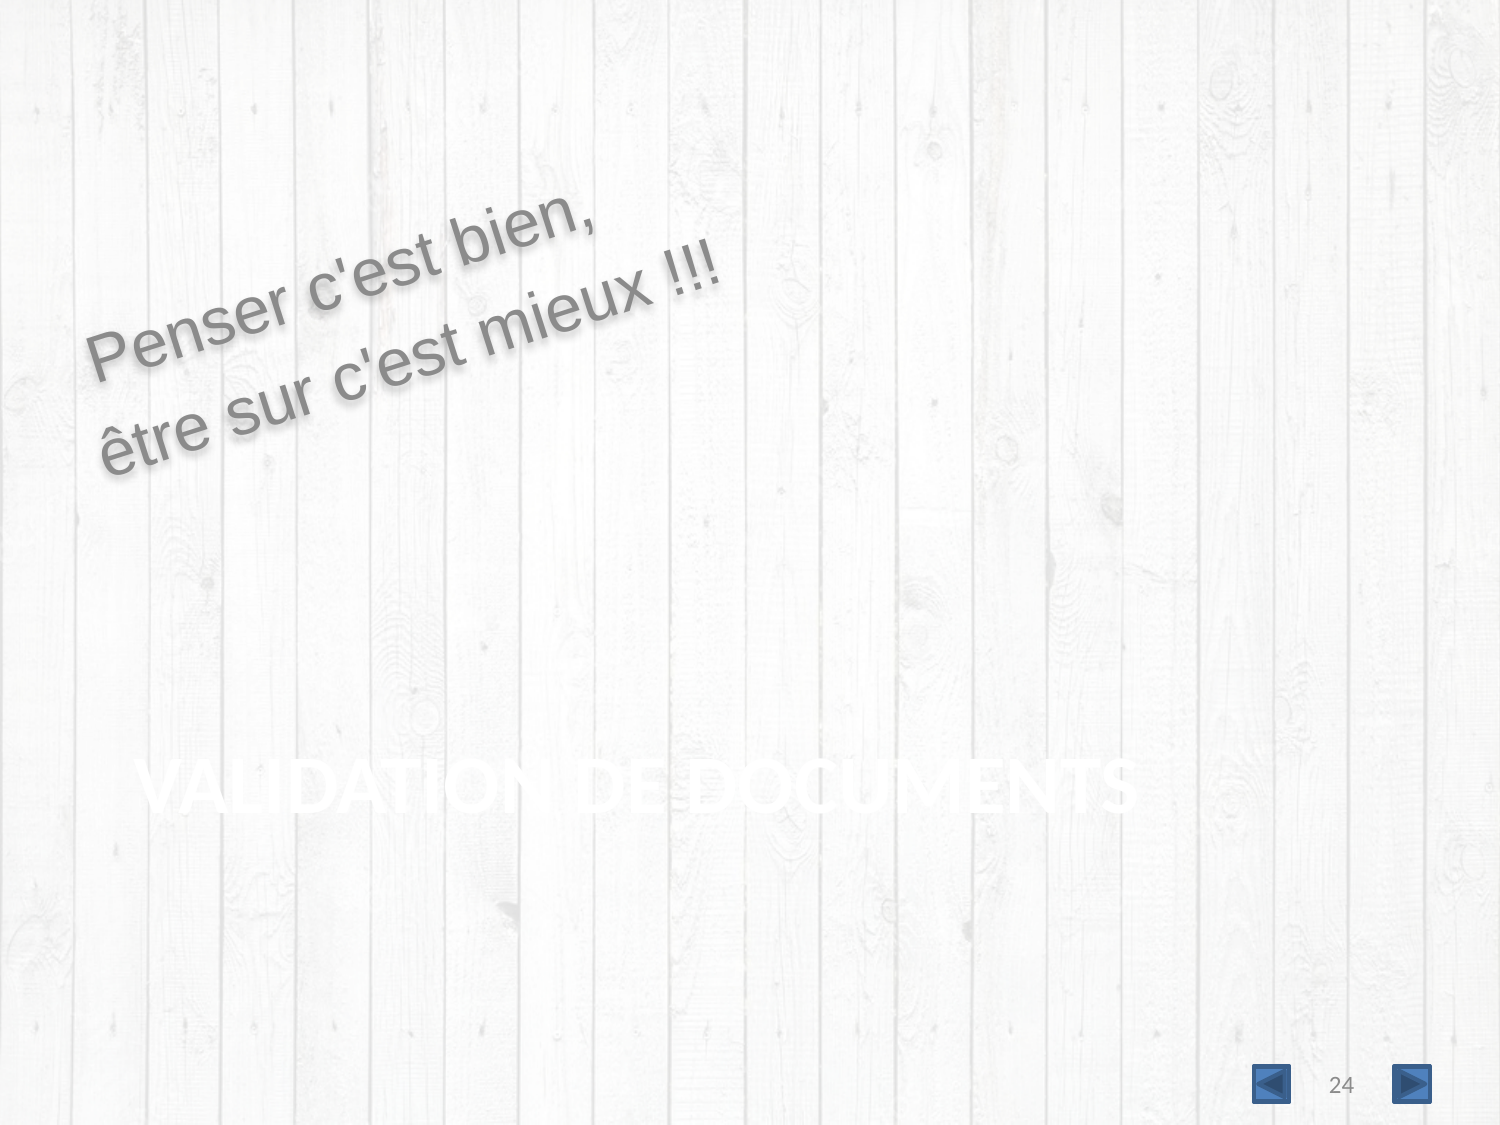

Penser c'est bien,
être sur c'est mieux !!!
# Validation de documents

24